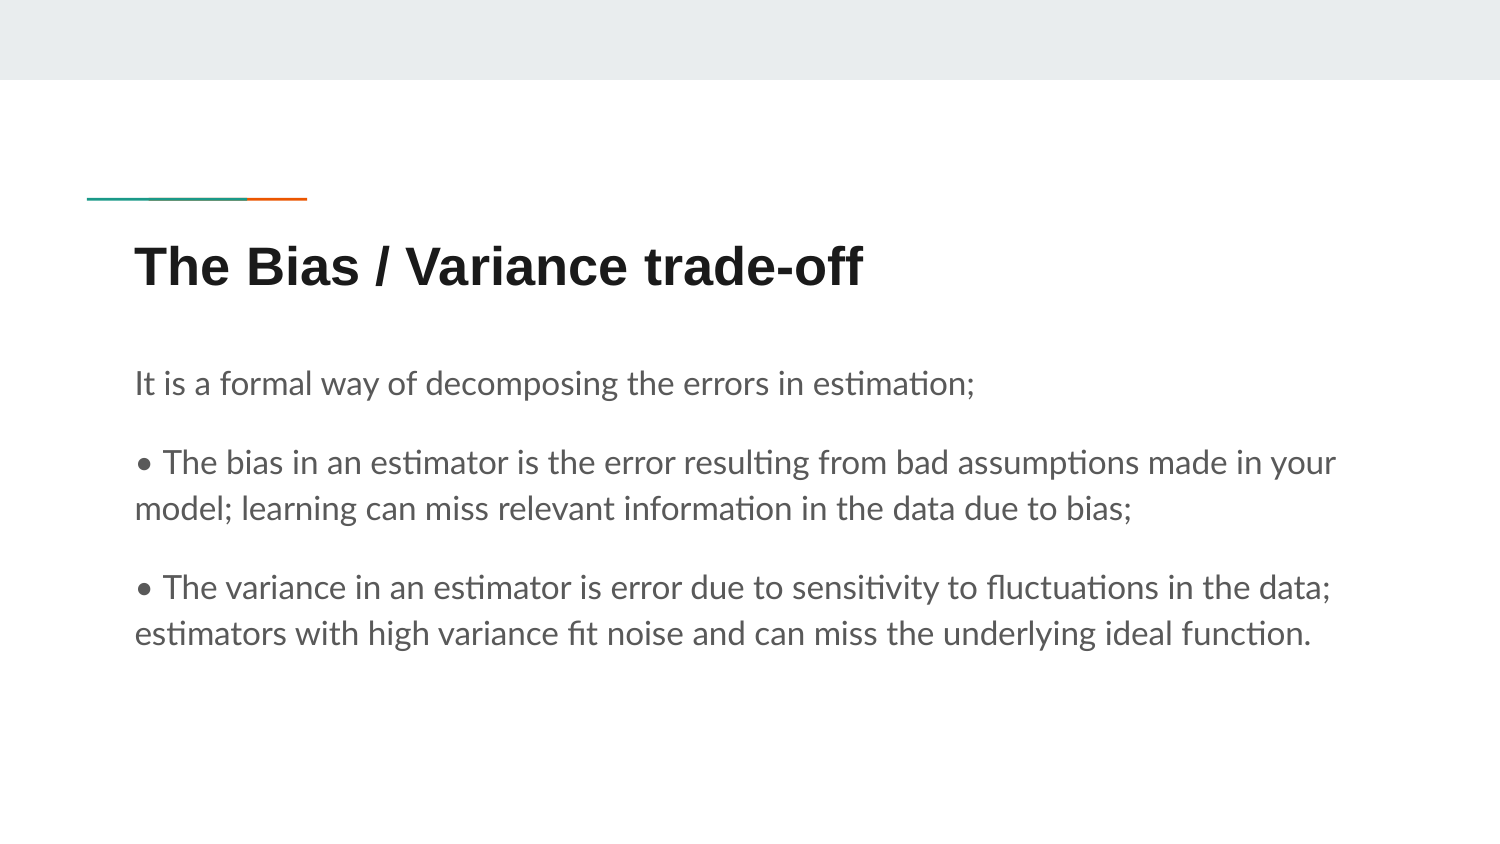

# The Bias / Variance trade-off
It is a formal way of decomposing the errors in estimation;
• The bias in an estimator is the error resulting from bad assumptions made in your model; learning can miss relevant information in the data due to bias;
• The variance in an estimator is error due to sensitivity to fluctuations in the data; estimators with high variance fit noise and can miss the underlying ideal function.